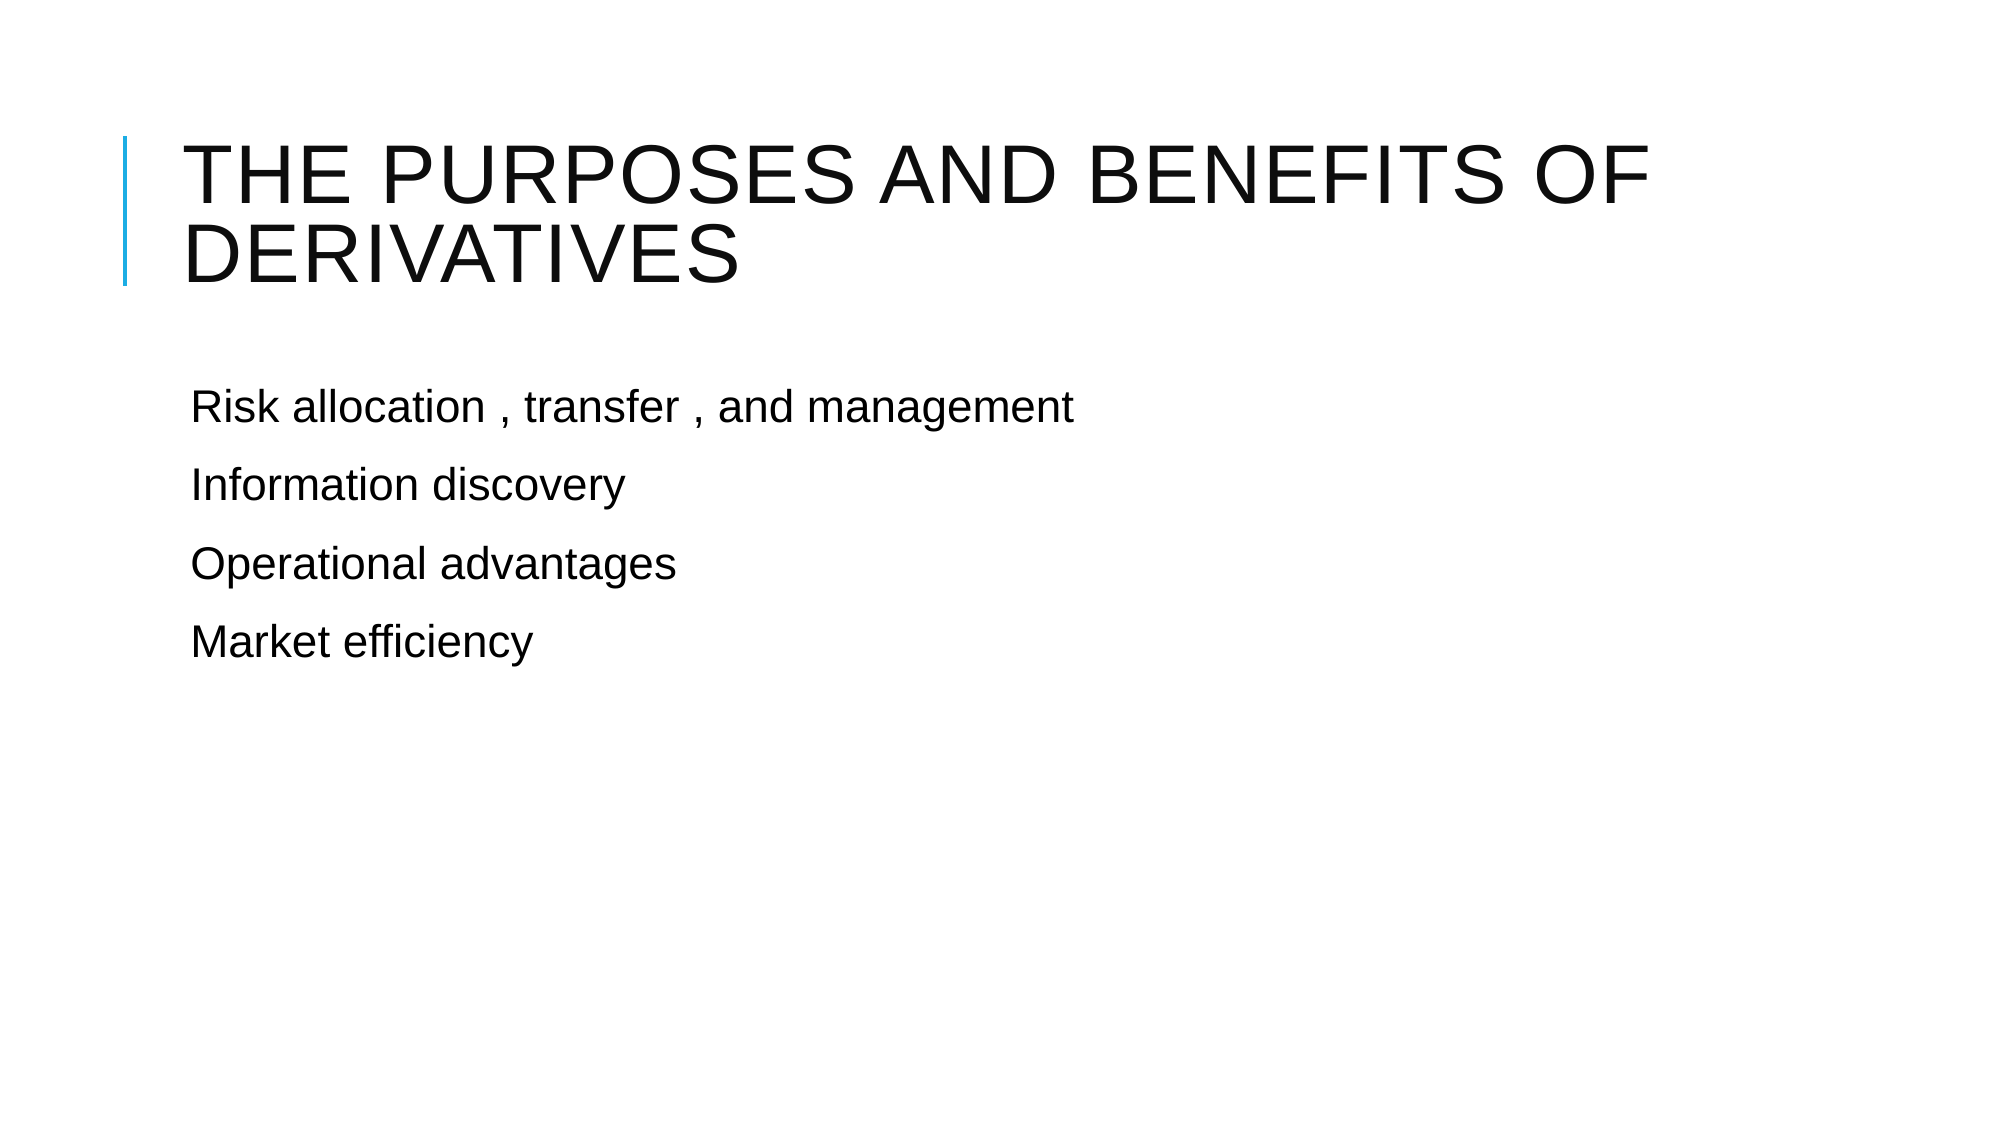

# The purposes and benefits of derivatives
Risk allocation , transfer , and management
Information discovery
Operational advantages
Market efficiency